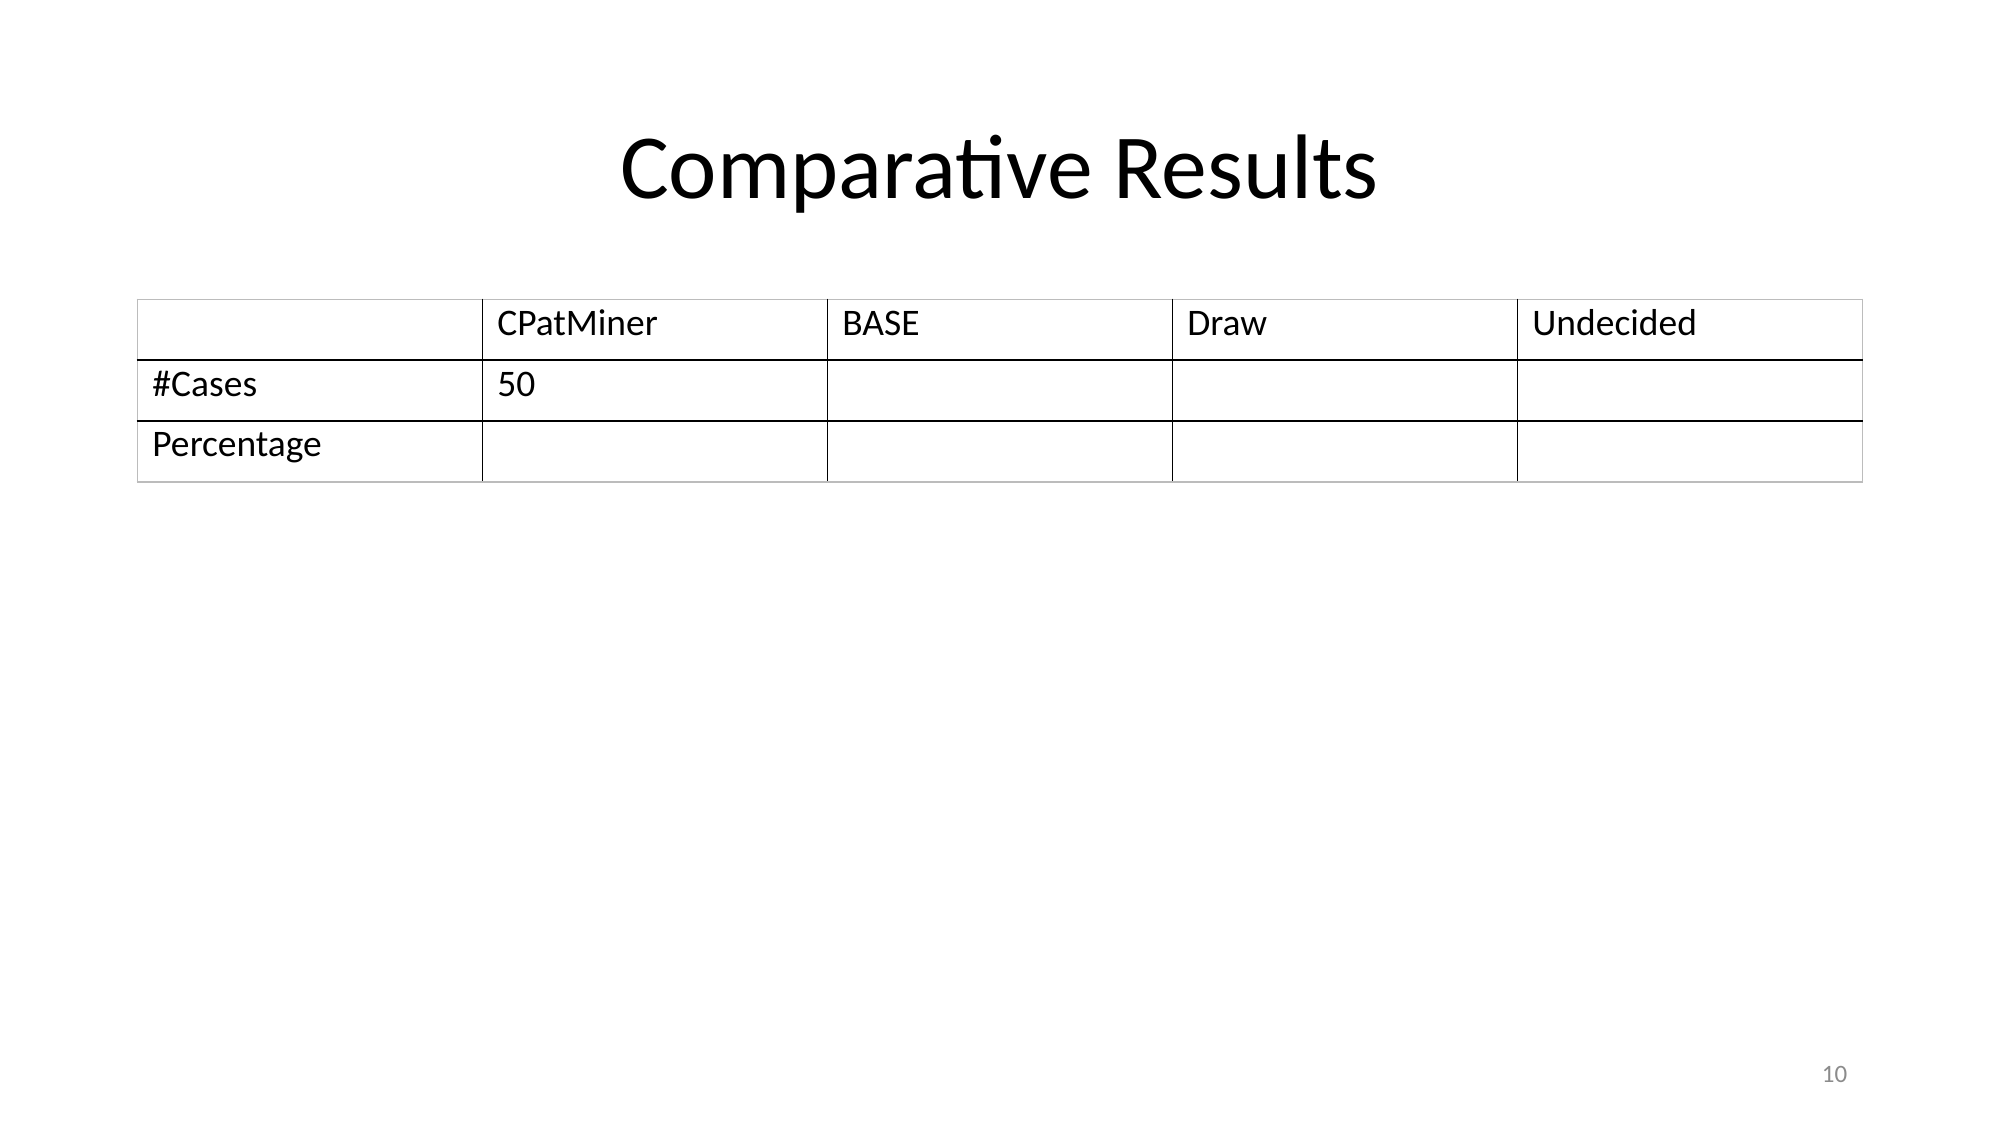

# Comparative Results
|  | CPatMiner | BASE | Draw | Undecided |
| --- | --- | --- | --- | --- |
| #Cases | 50 |  |  |  |
| Percentage |  |  |  |  |
10